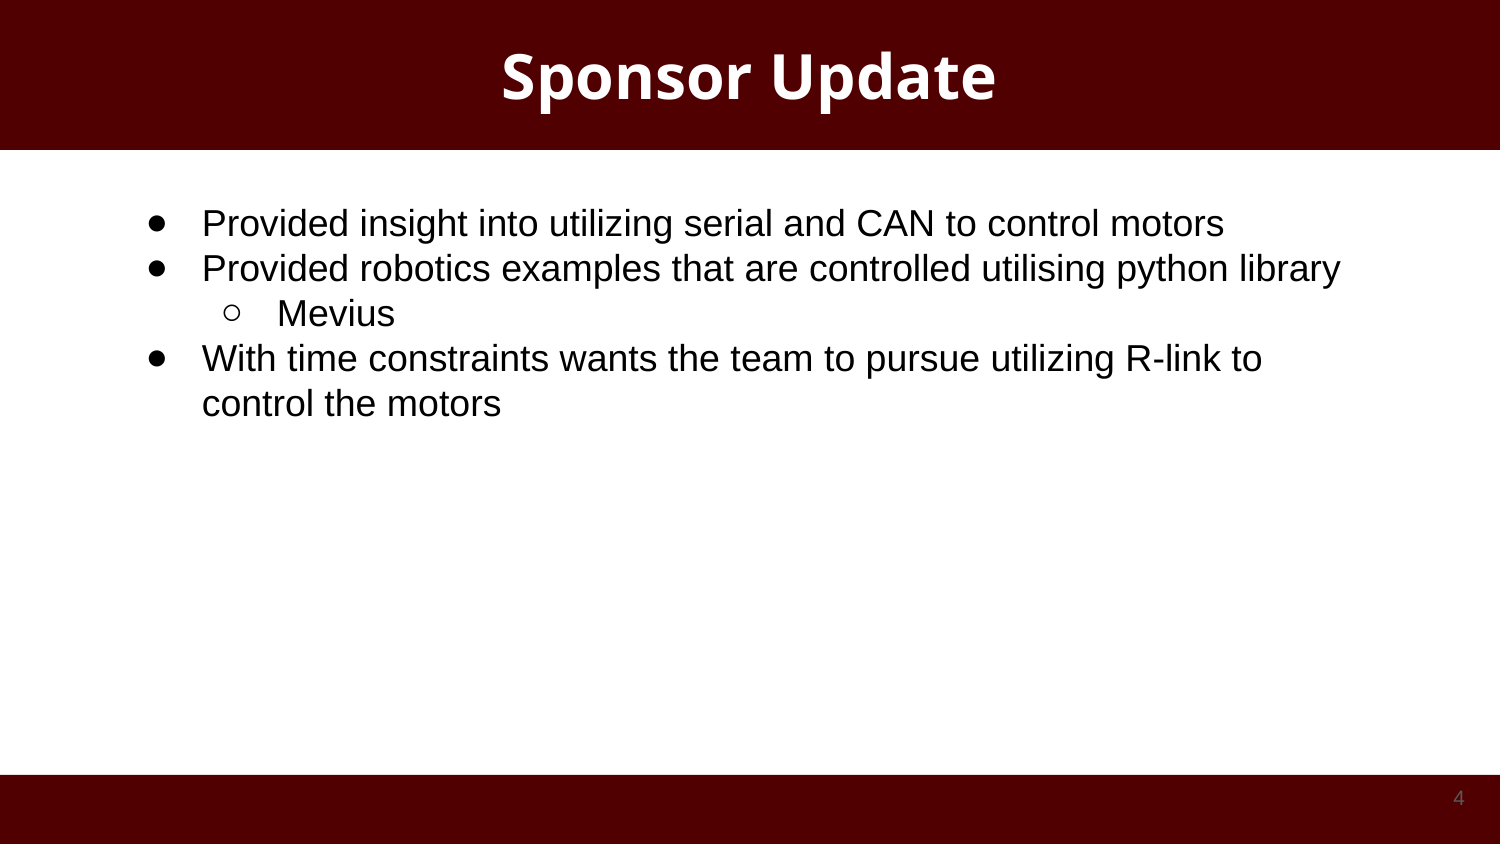

# Sponsor Update
Provided insight into utilizing serial and CAN to control motors
Provided robotics examples that are controlled utilising python library
Mevius
With time constraints wants the team to pursue utilizing R-link to control the motors

4